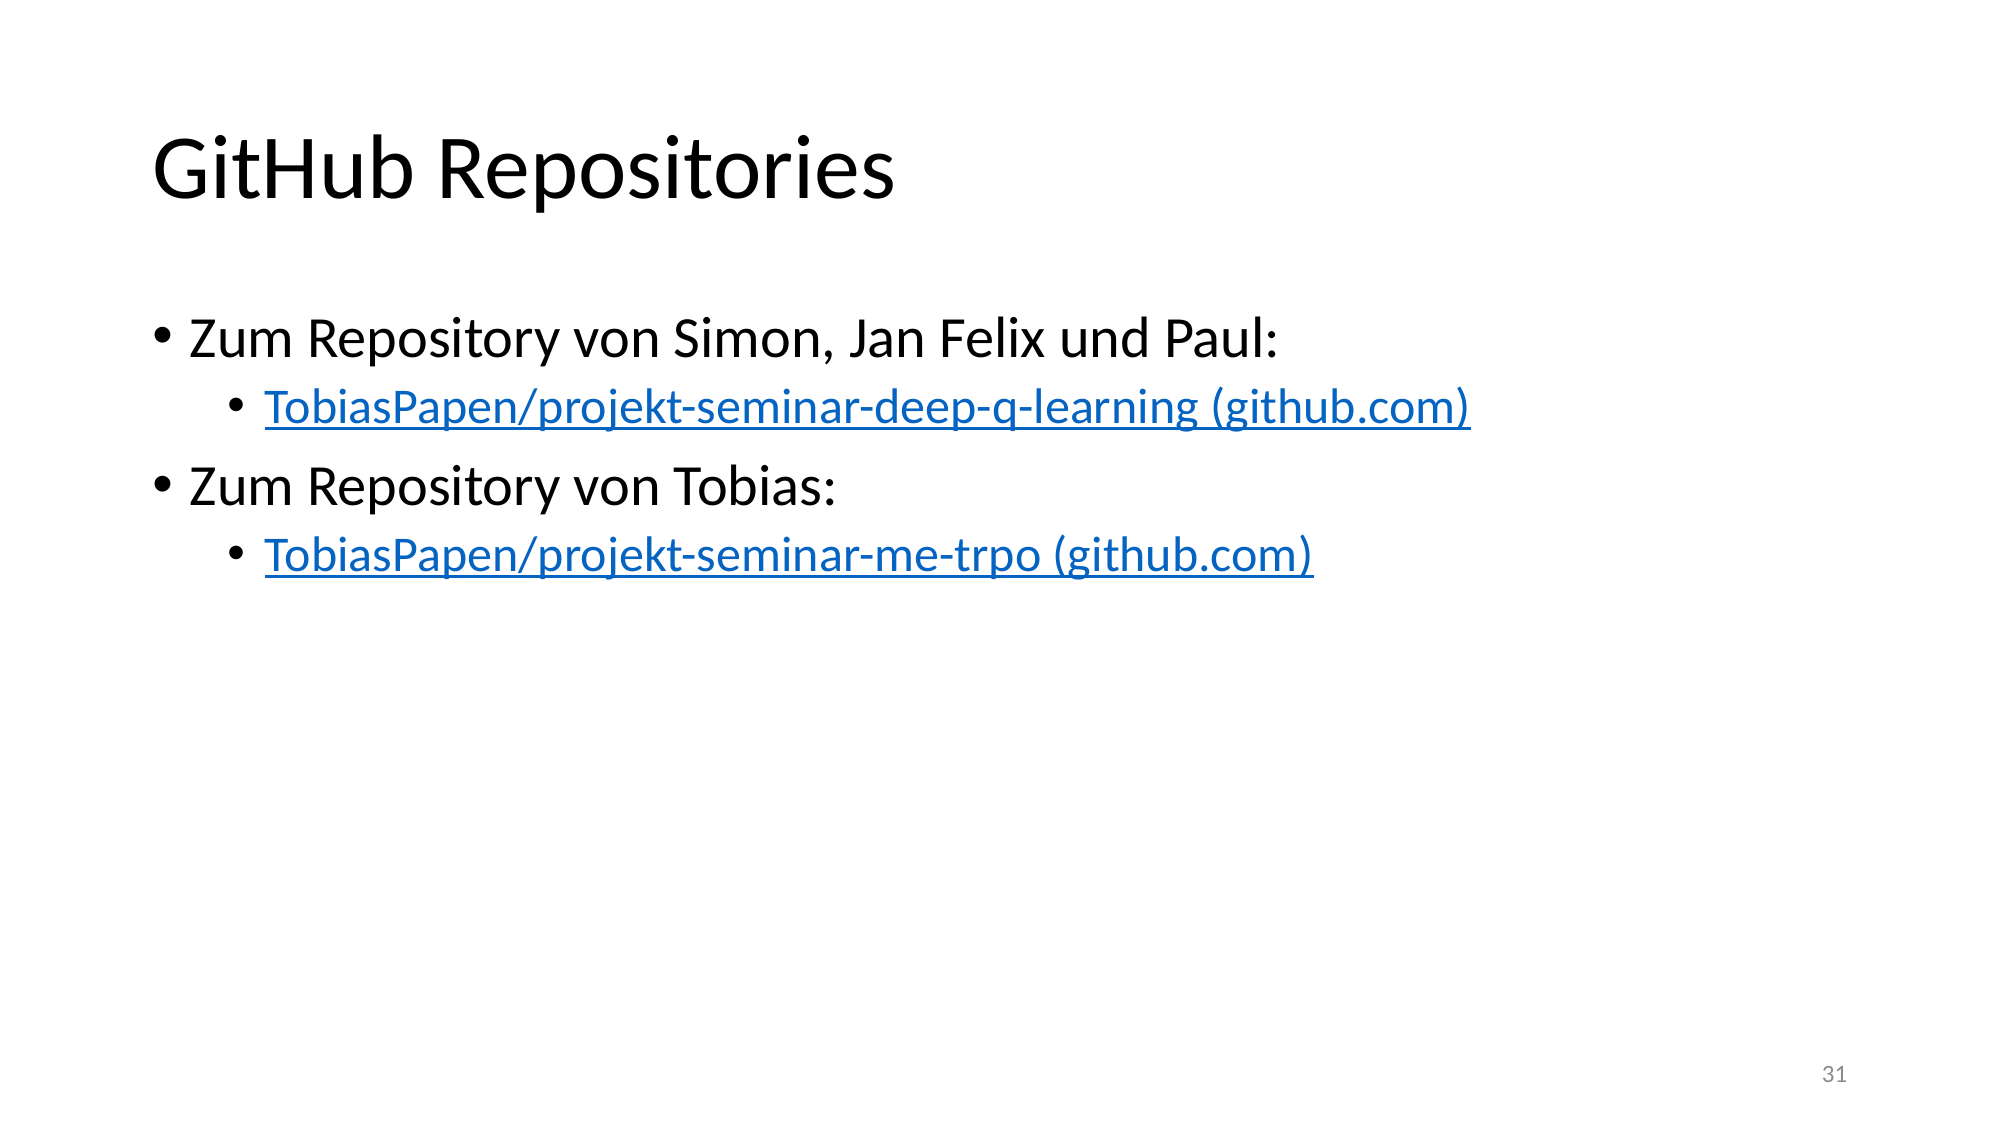

# GitHub Repositories
Zum Repository von Simon, Jan Felix und Paul:
TobiasPapen/projekt-seminar-deep-q-learning (github.com)
Zum Repository von Tobias:
TobiasPapen/projekt-seminar-me-trpo (github.com)
31